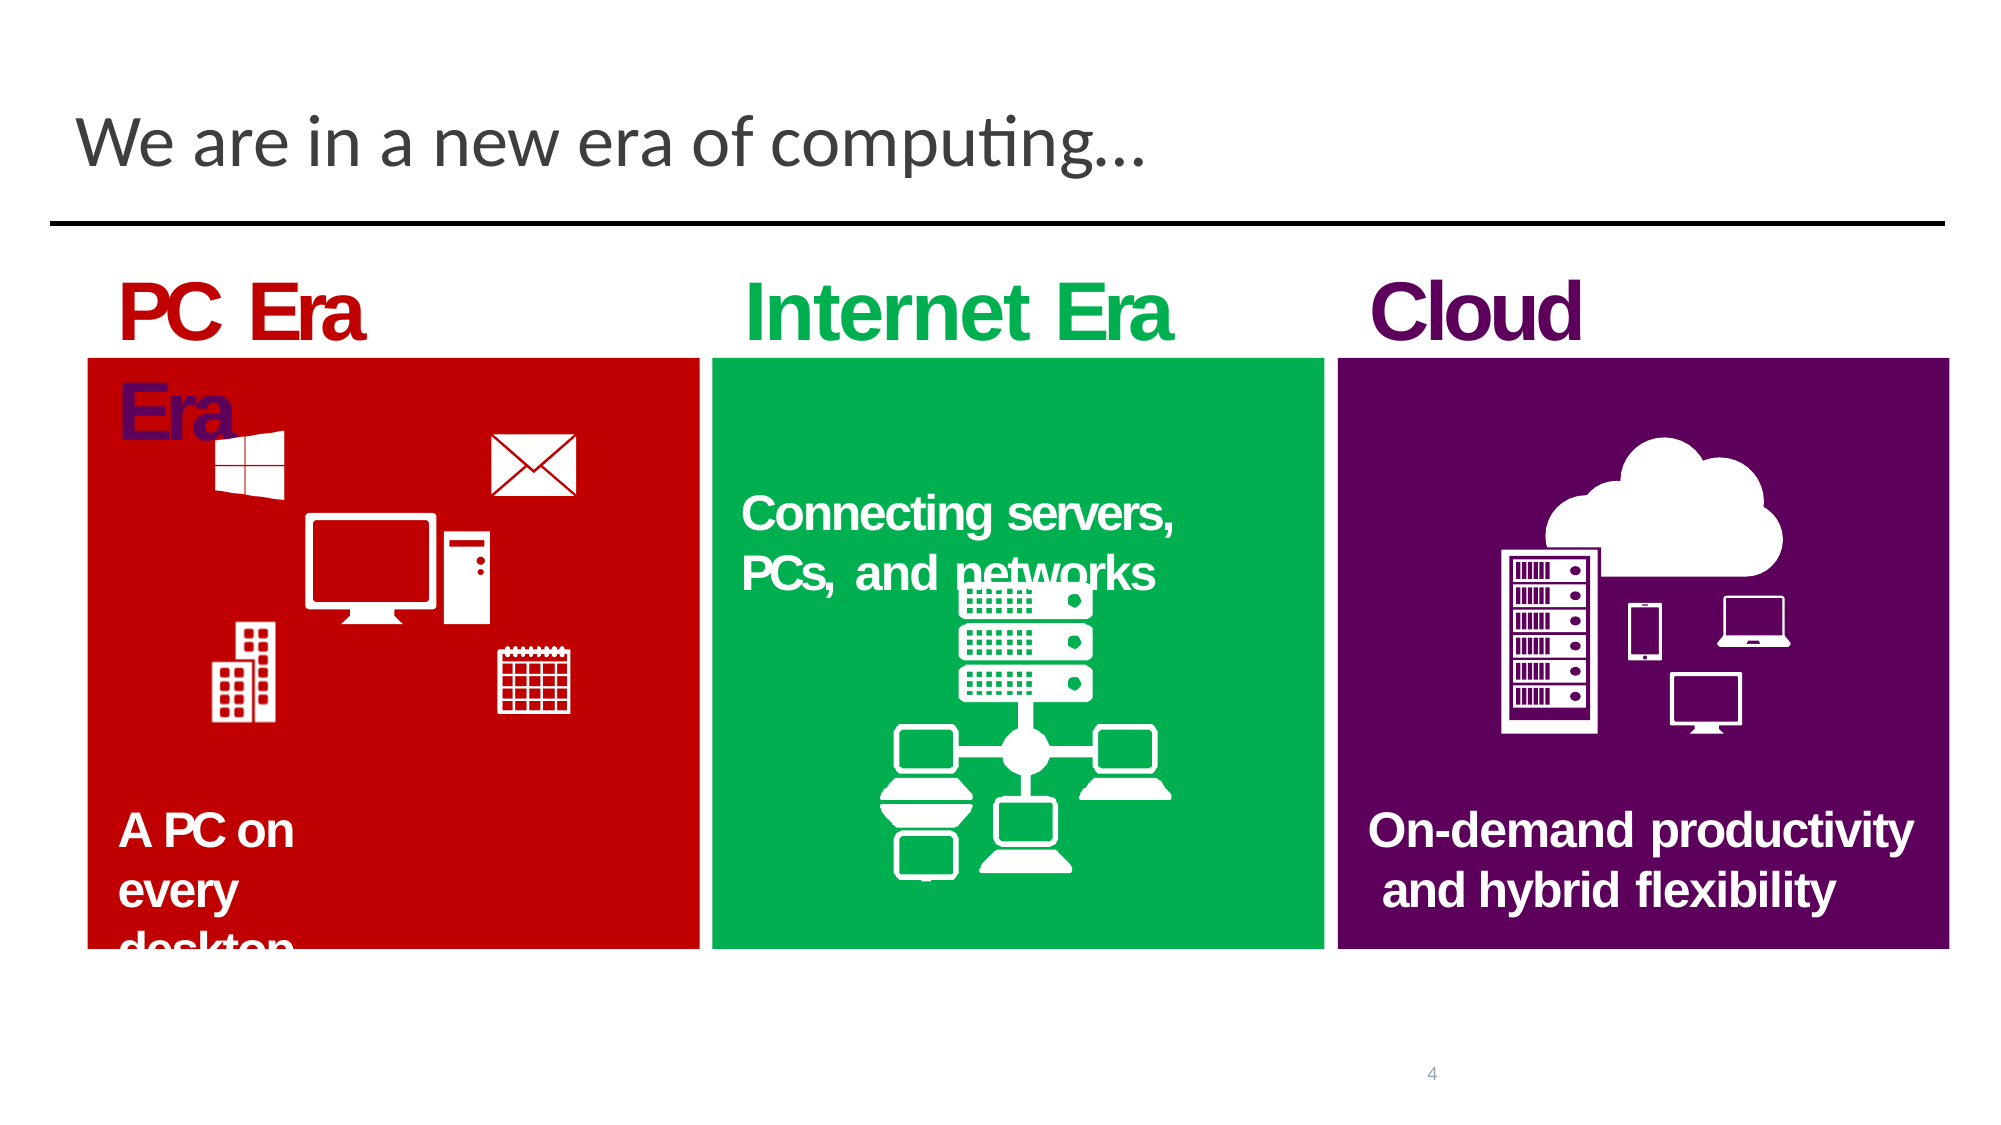

# We are in a new era of computing…
PC Era	Internet Era	Cloud Era
Connecting servers, PCs,  and networks

A PC on every  desktop
On-demand productivity  and hybrid flexibility
4